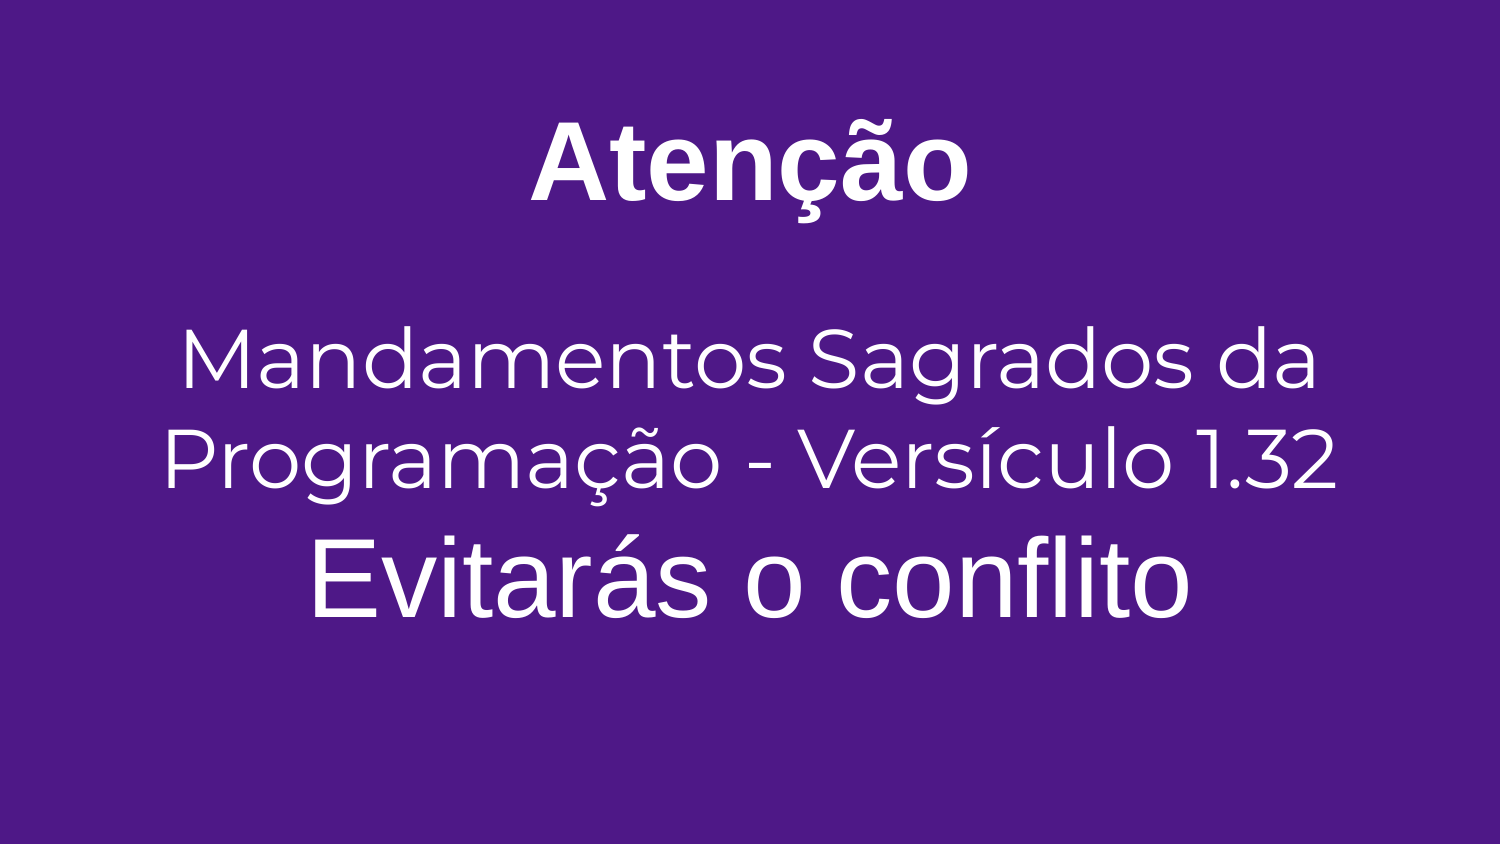

# Atenção
Mandamentos Sagrados da Programação - Versículo 1.32
Evitarás o conflito